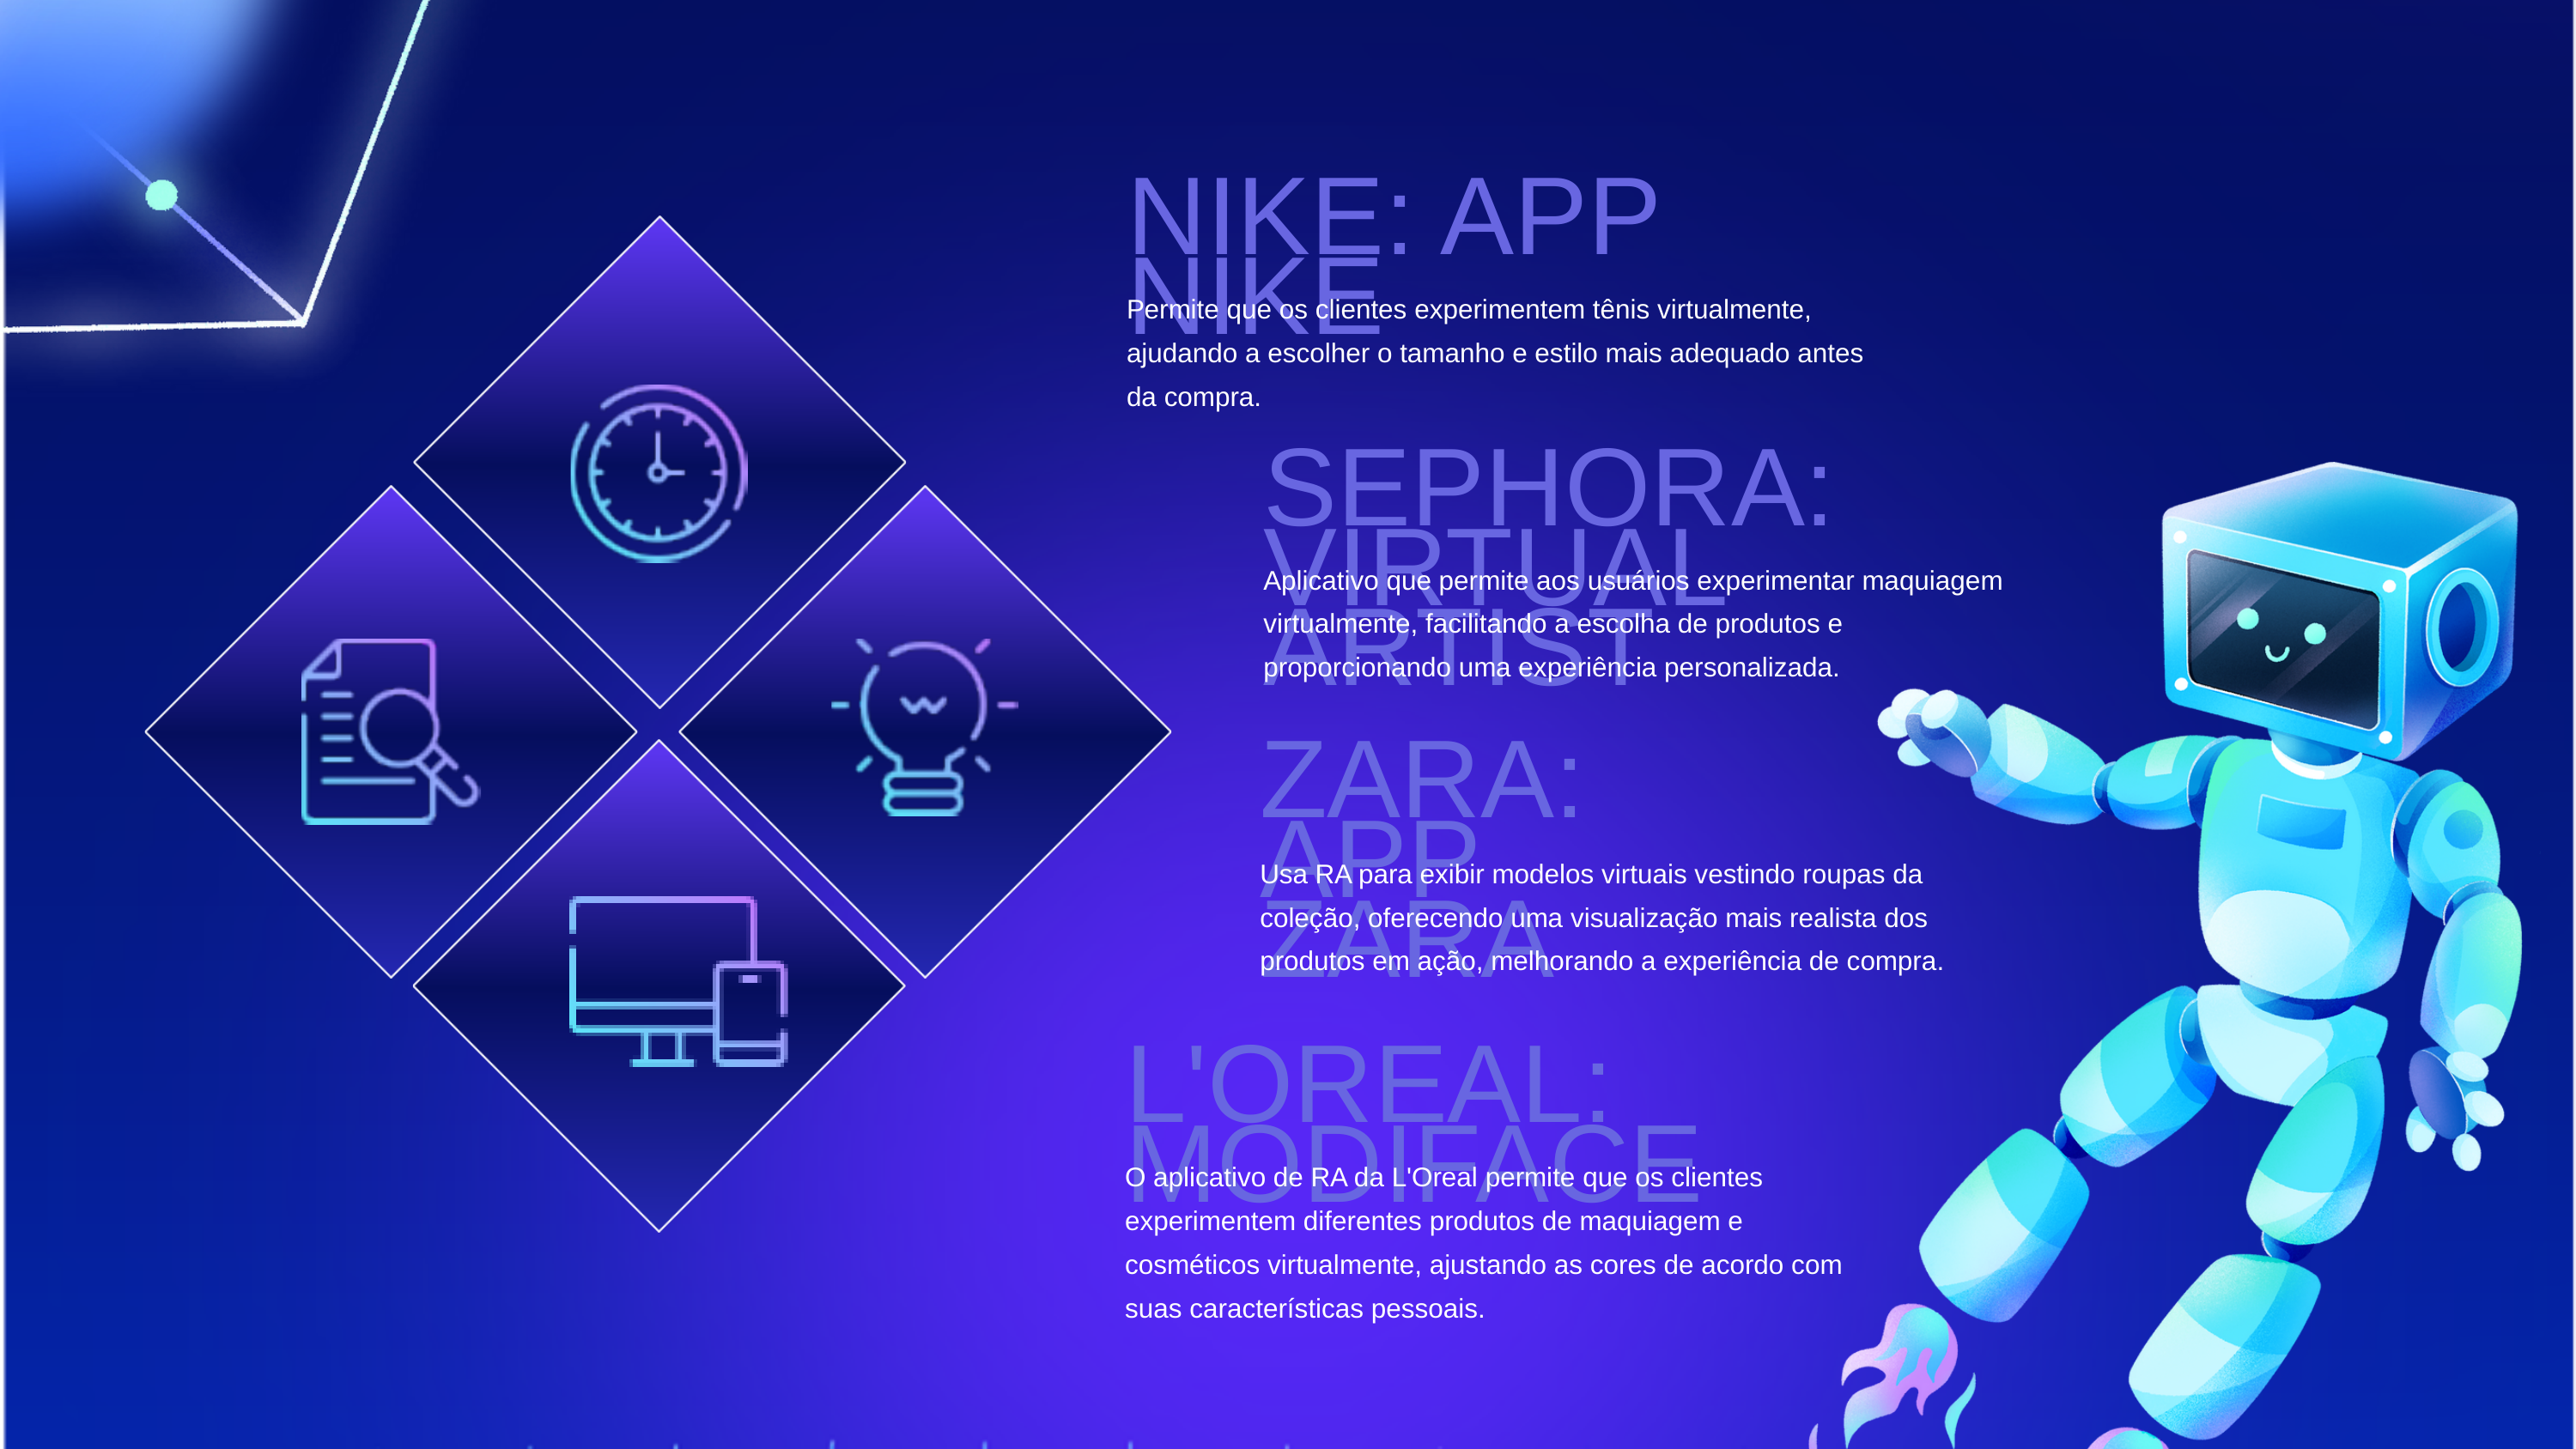

NIKE: APP NIKE

Permite que os clientes experimentem tênis virtualmente, ajudando a escolher o tamanho e estilo mais adequado antes da compra.

SEPHORA: VIRTUAL ARTIST

Aplicativo que permite aos usuários experimentar maquiagem virtualmente, facilitando a escolha de produtos e proporcionando uma experiência personalizada.

ZARA: APP ZARA
Usa RA para exibir modelos virtuais vestindo roupas da coleção, oferecendo uma visualização mais realista dos produtos em ação, melhorando a experiência de compra.

L'OREAL: MODIFACE
O aplicativo de RA da L'Oreal permite que os clientes experimentem diferentes produtos de maquiagem e cosméticos virtualmente, ajustando as cores de acordo com suas características pessoais.